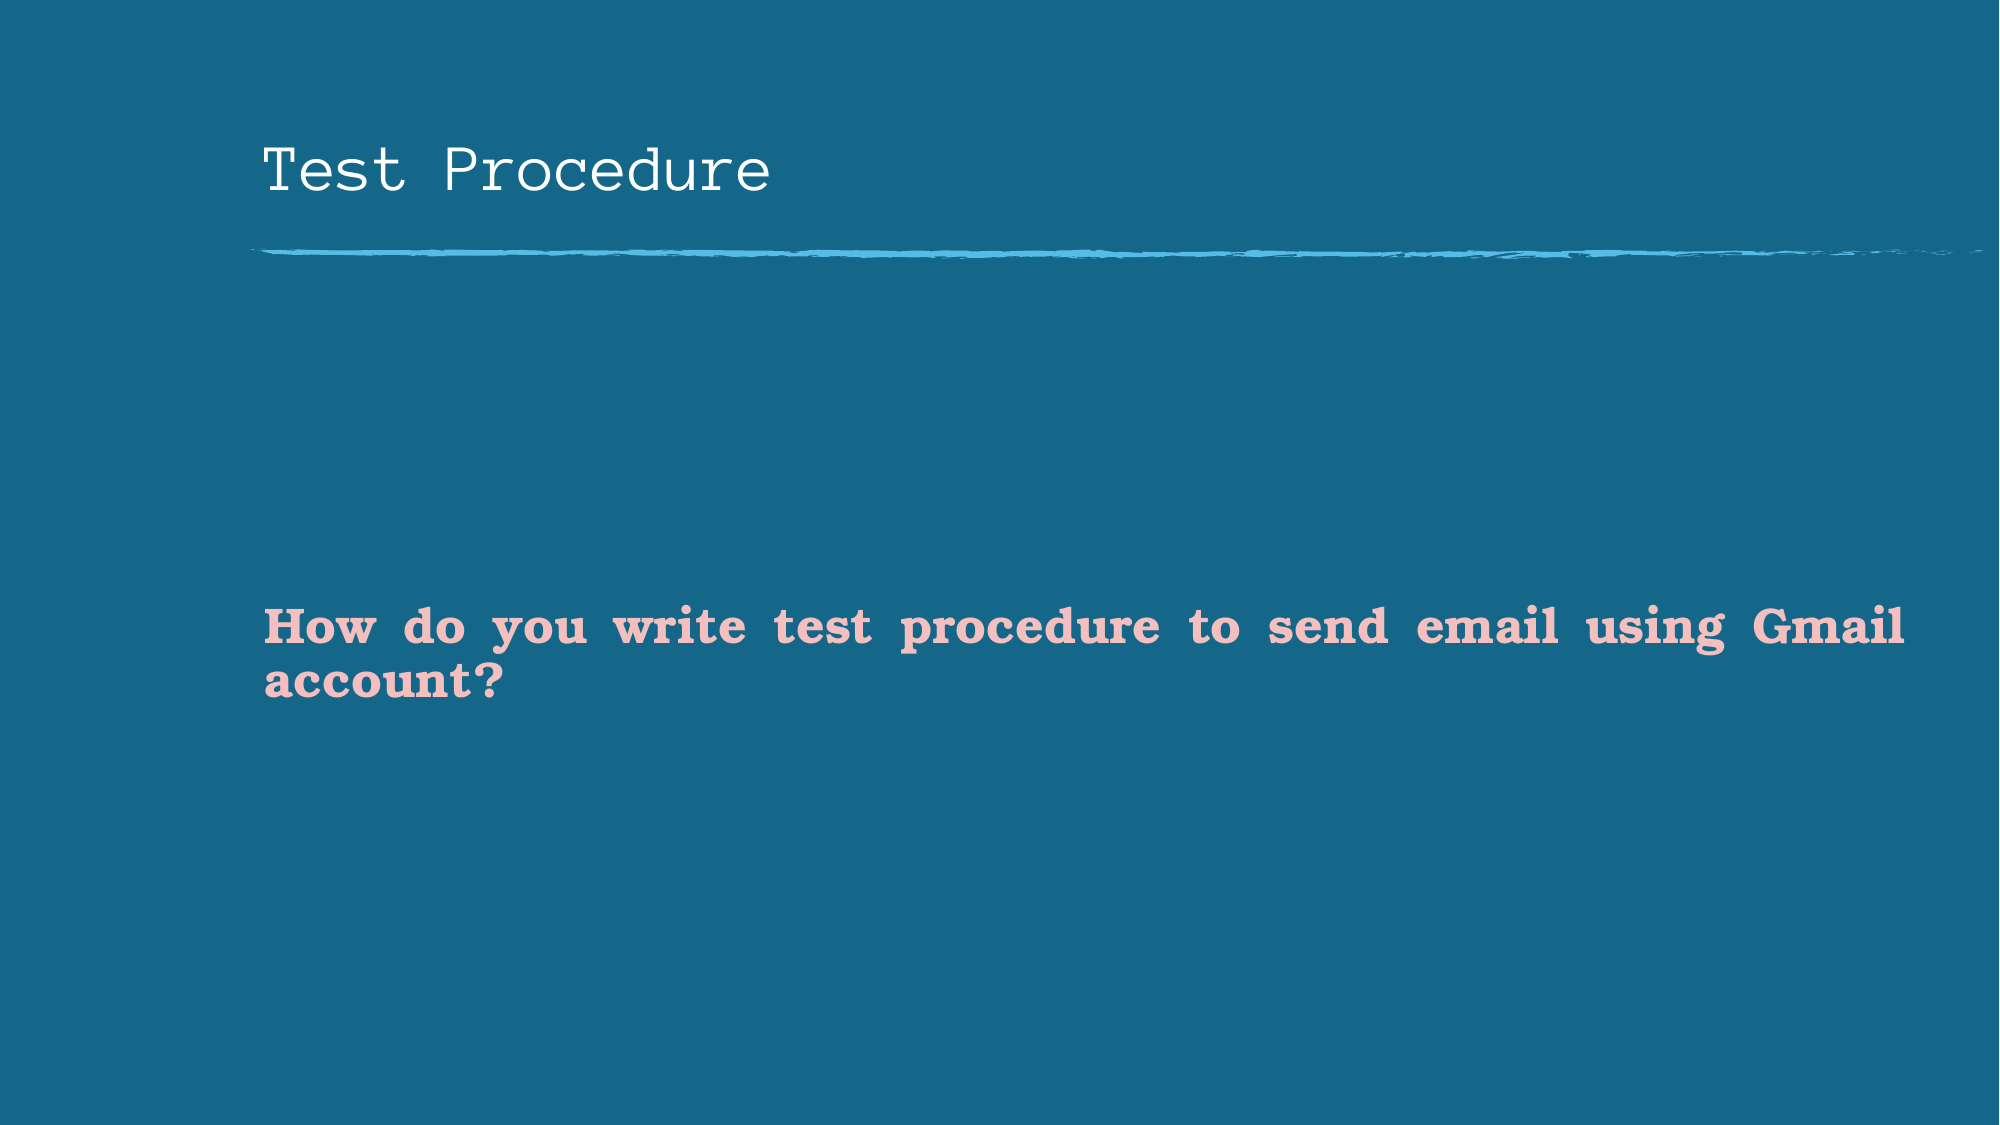

# Test Procedure

How do you write test procedure to send email using Gmail account?